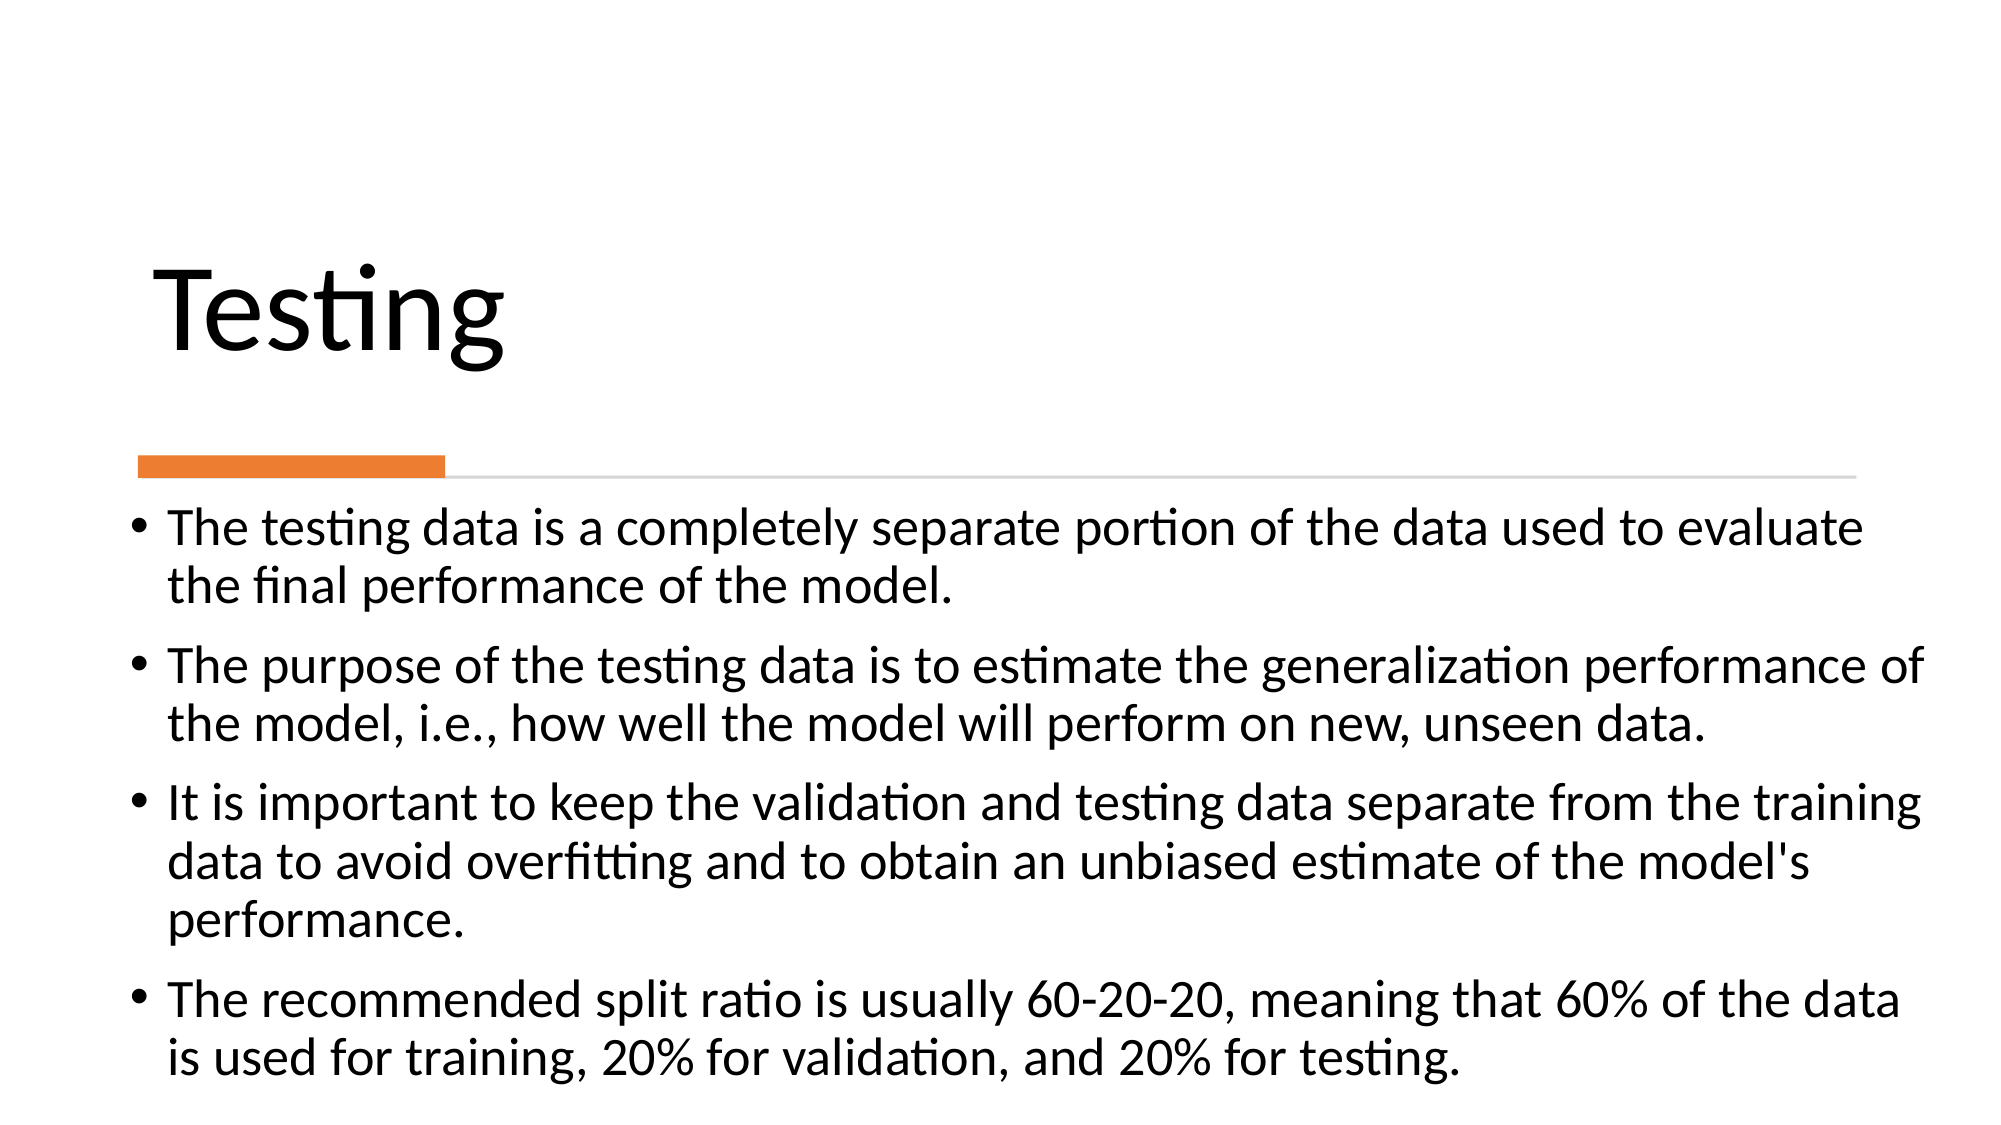

# Testing

The testing data is a completely separate portion of the data used to evaluate the final performance of the model.
The purpose of the testing data is to estimate the generalization performance of the model, i.e., how well the model will perform on new, unseen data.
It is important to keep the validation and testing data separate from the training data to avoid overfitting and to obtain an unbiased estimate of the model's performance.
The recommended split ratio is usually 60-20-20, meaning that 60% of the data is used for training, 20% for validation, and 20% for testing.